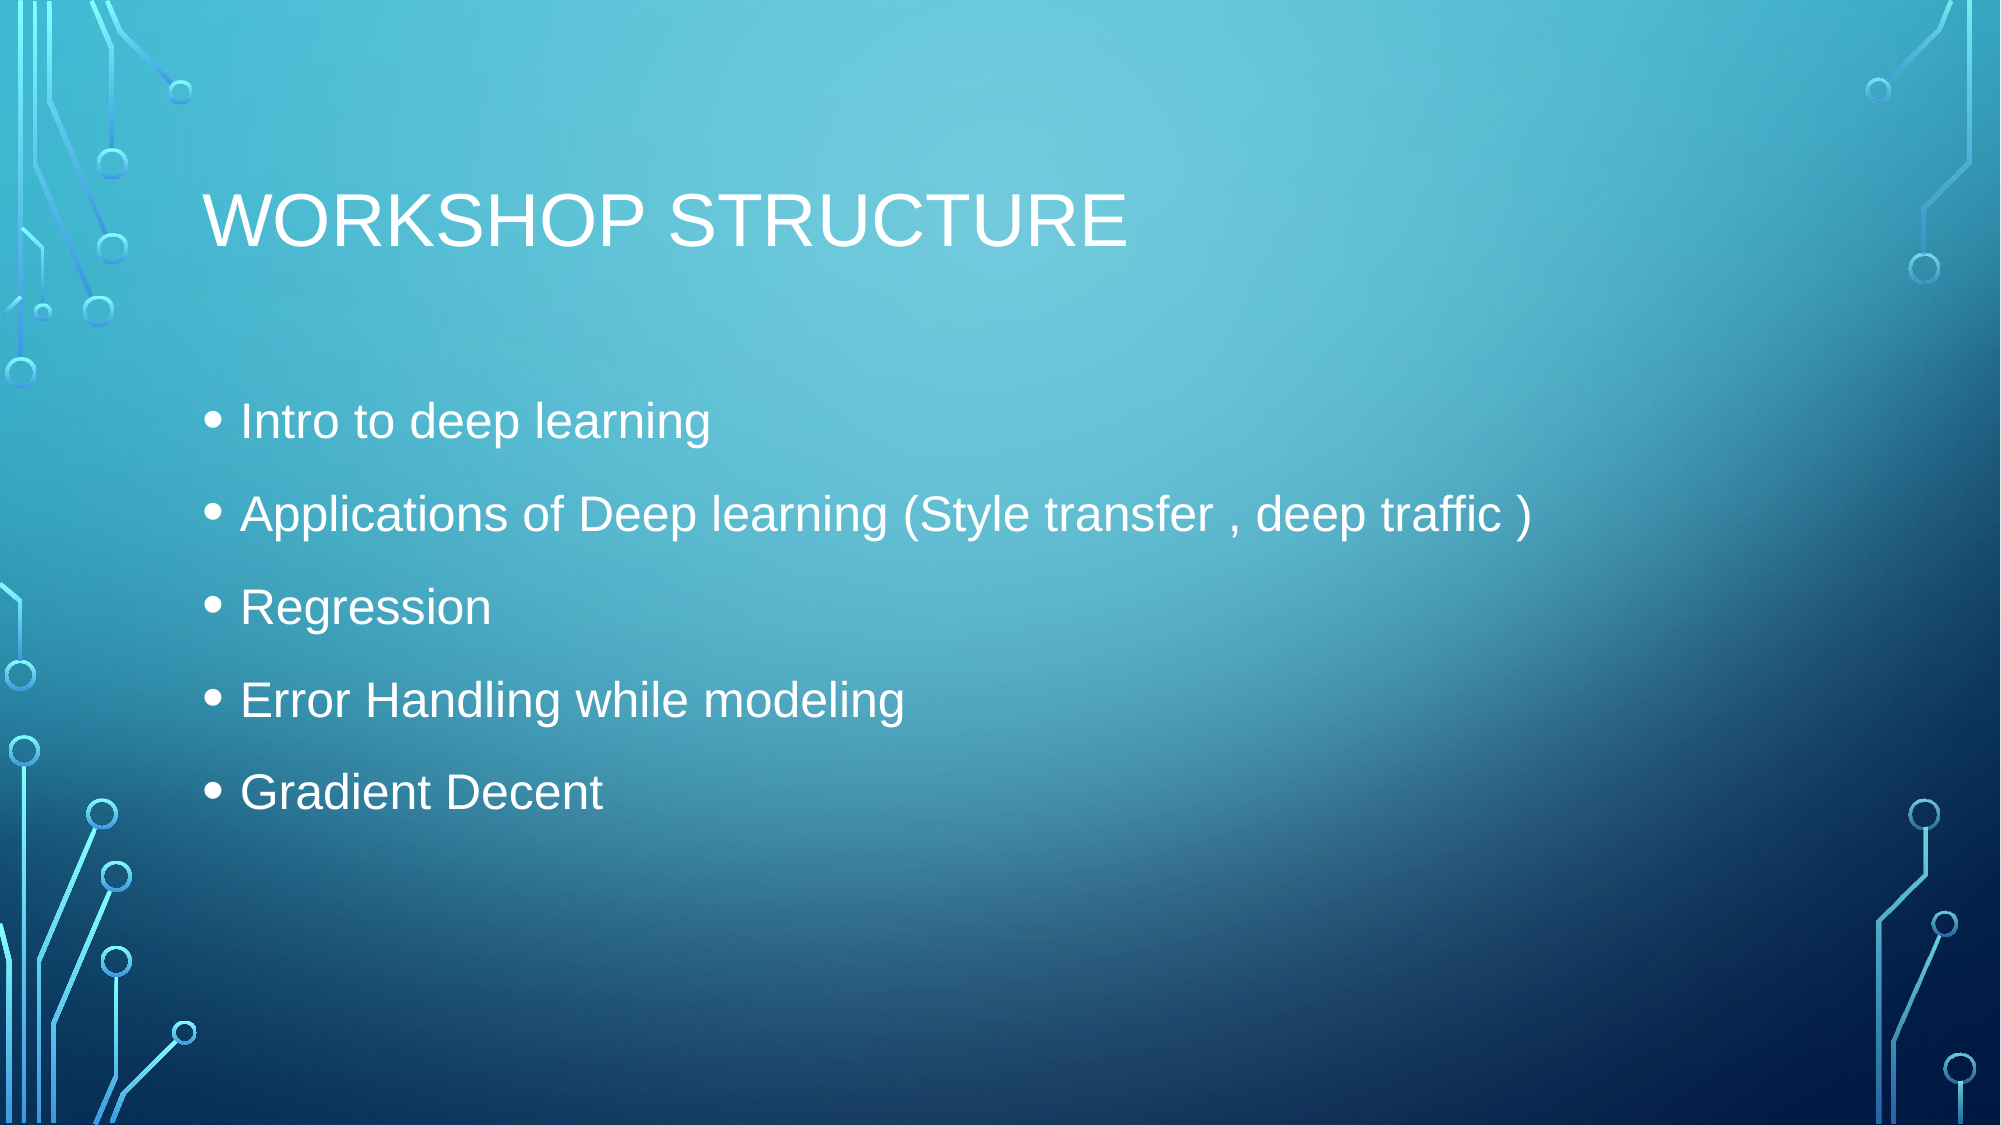

# Workshop structure
Intro to deep learning
Applications of Deep learning (Style transfer , deep traffic )
Regression
Error Handling while modeling
Gradient Decent